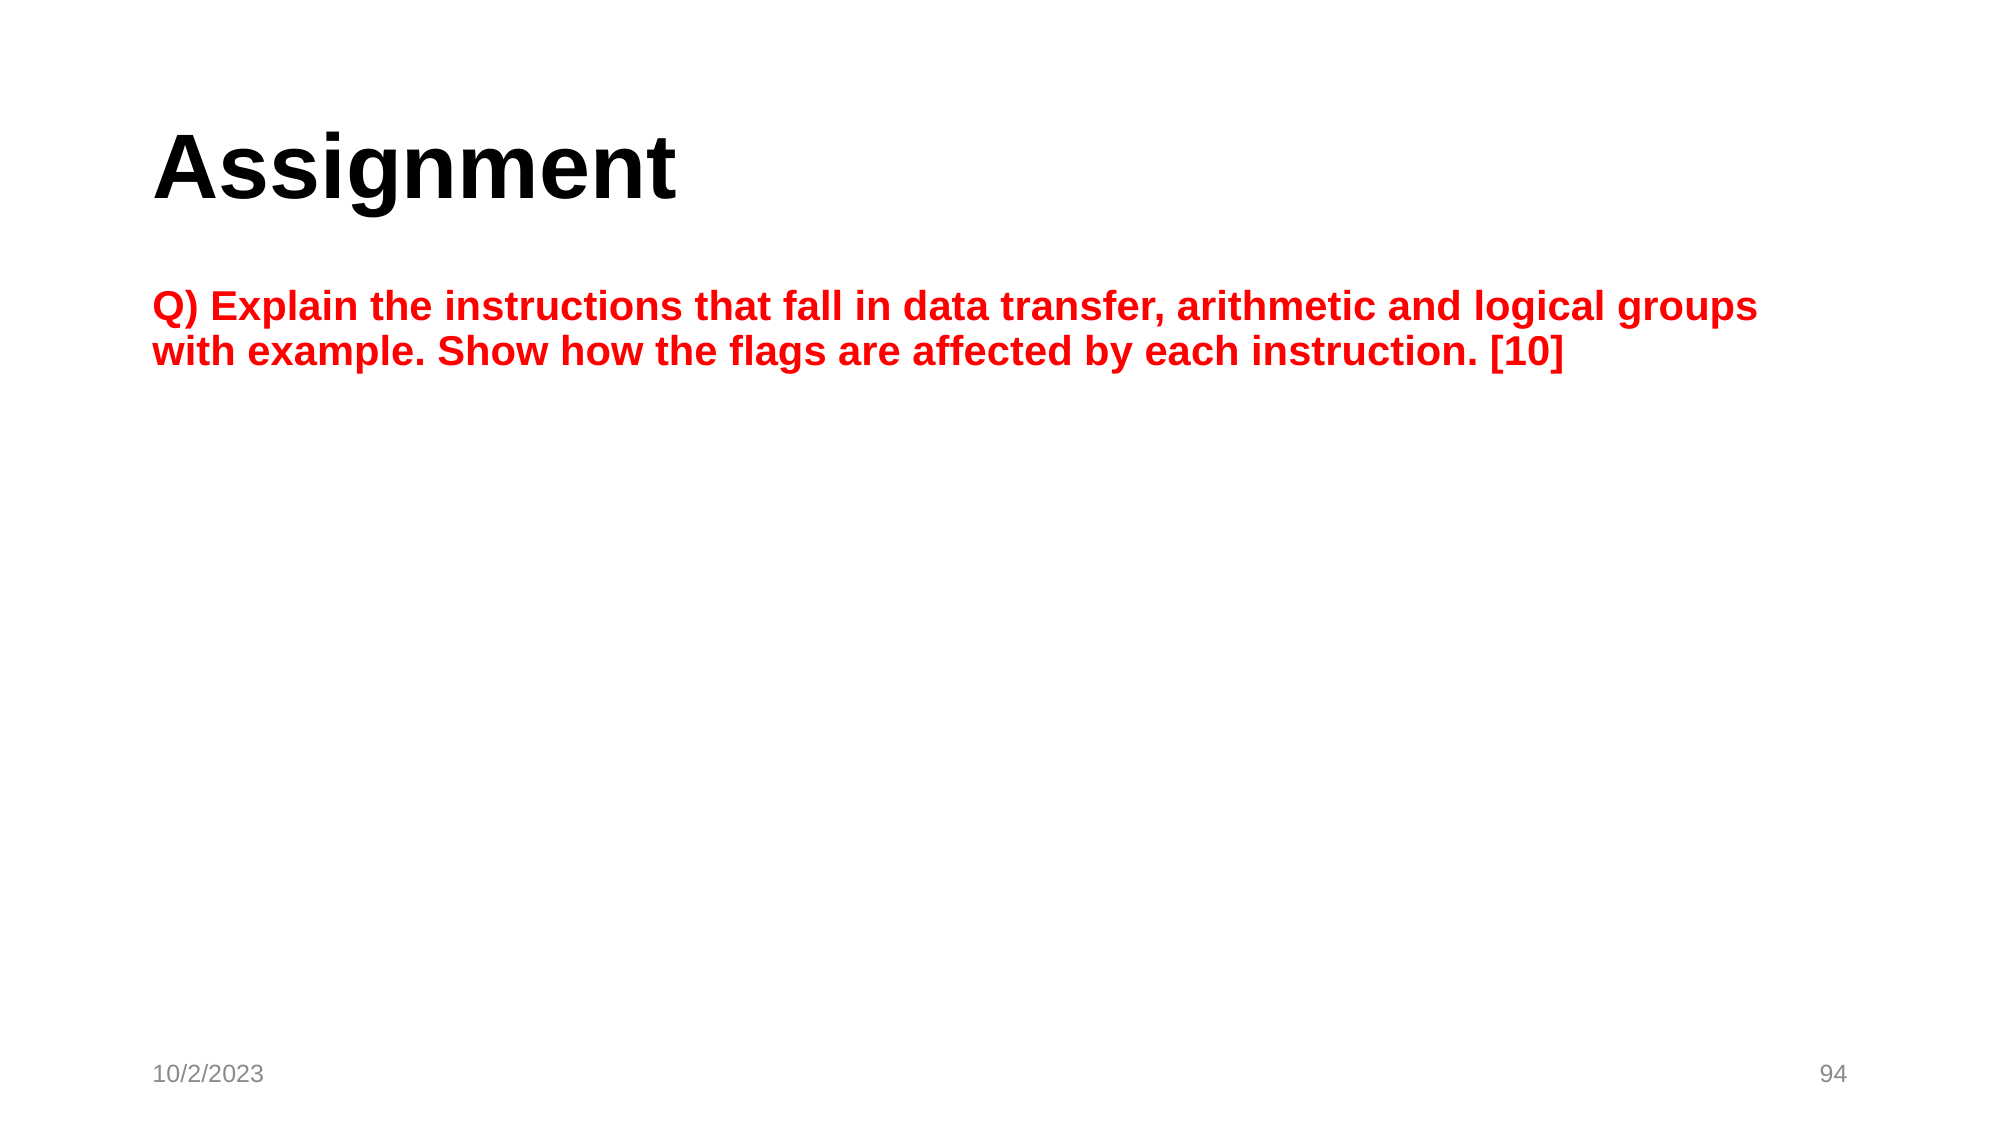

# Assignment
Q) Explain the instructions that fall in data transfer, arithmetic and logical groups with example. Show how the flags are affected by each instruction. [10]
10/2/2023
94